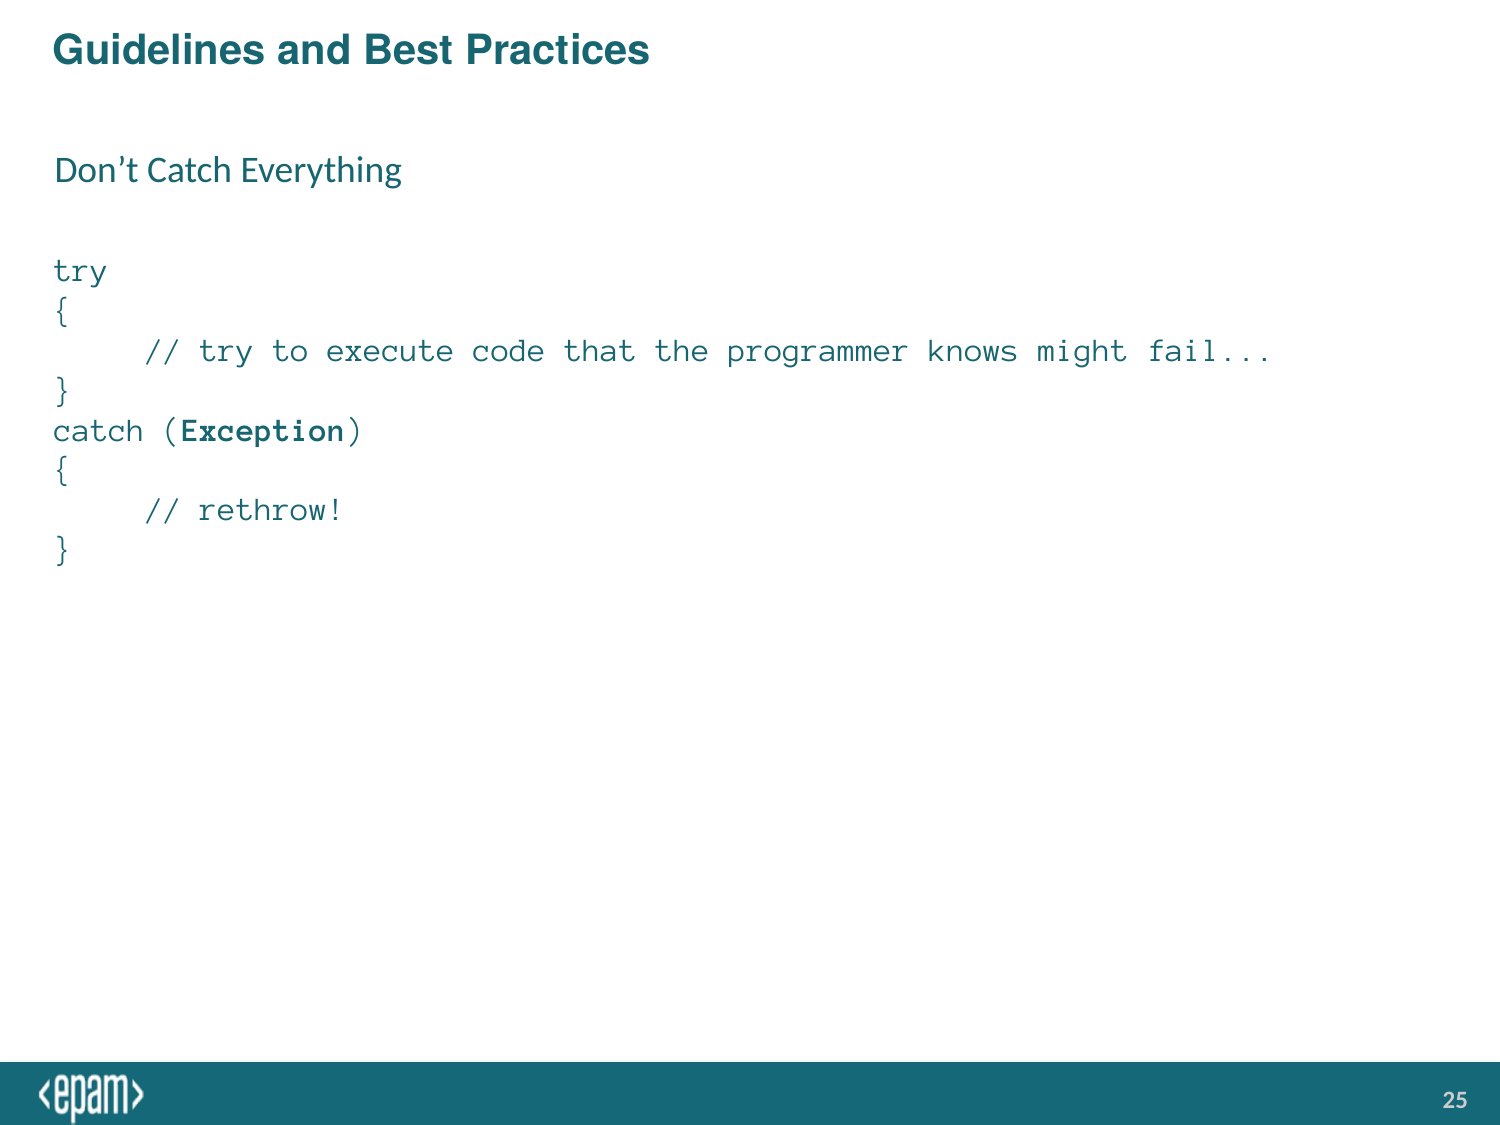

# Guidelines and Best Practices
Don’t Catch Everything
try
{
     // try to execute code that the programmer knows might fail...
}
catch (Exception)
{
     // rethrow!
}